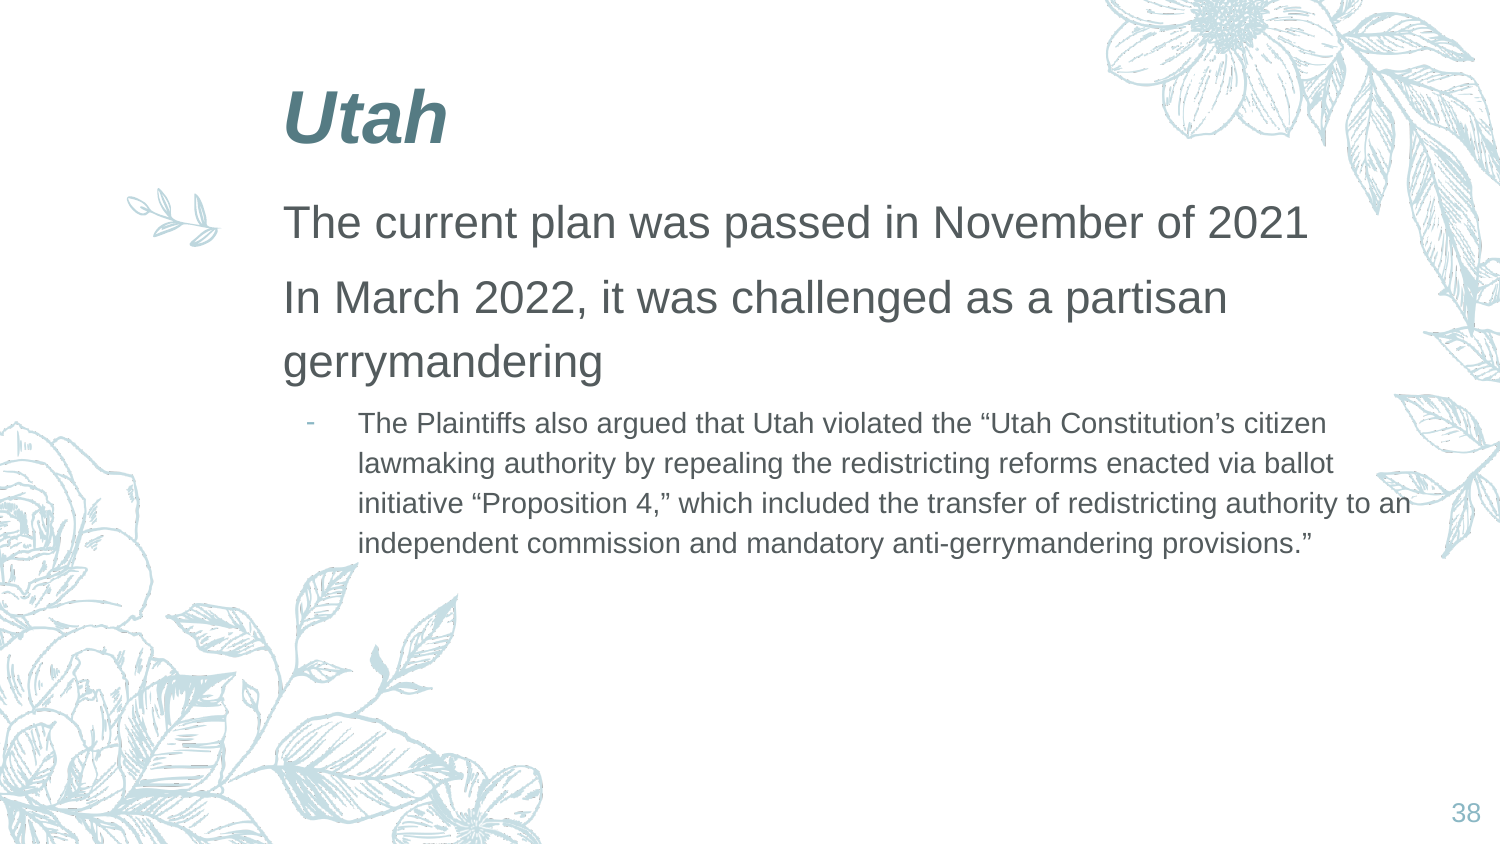

# Utah
The current plan was passed in November of 2021
In March 2022, it was challenged as a partisan gerrymandering
The Plaintiffs also argued that Utah violated the “Utah Constitution’s citizen lawmaking authority by repealing the redistricting reforms enacted via ballot initiative “Proposition 4,” which included the transfer of redistricting authority to an independent commission and mandatory anti-gerrymandering provisions.”
38